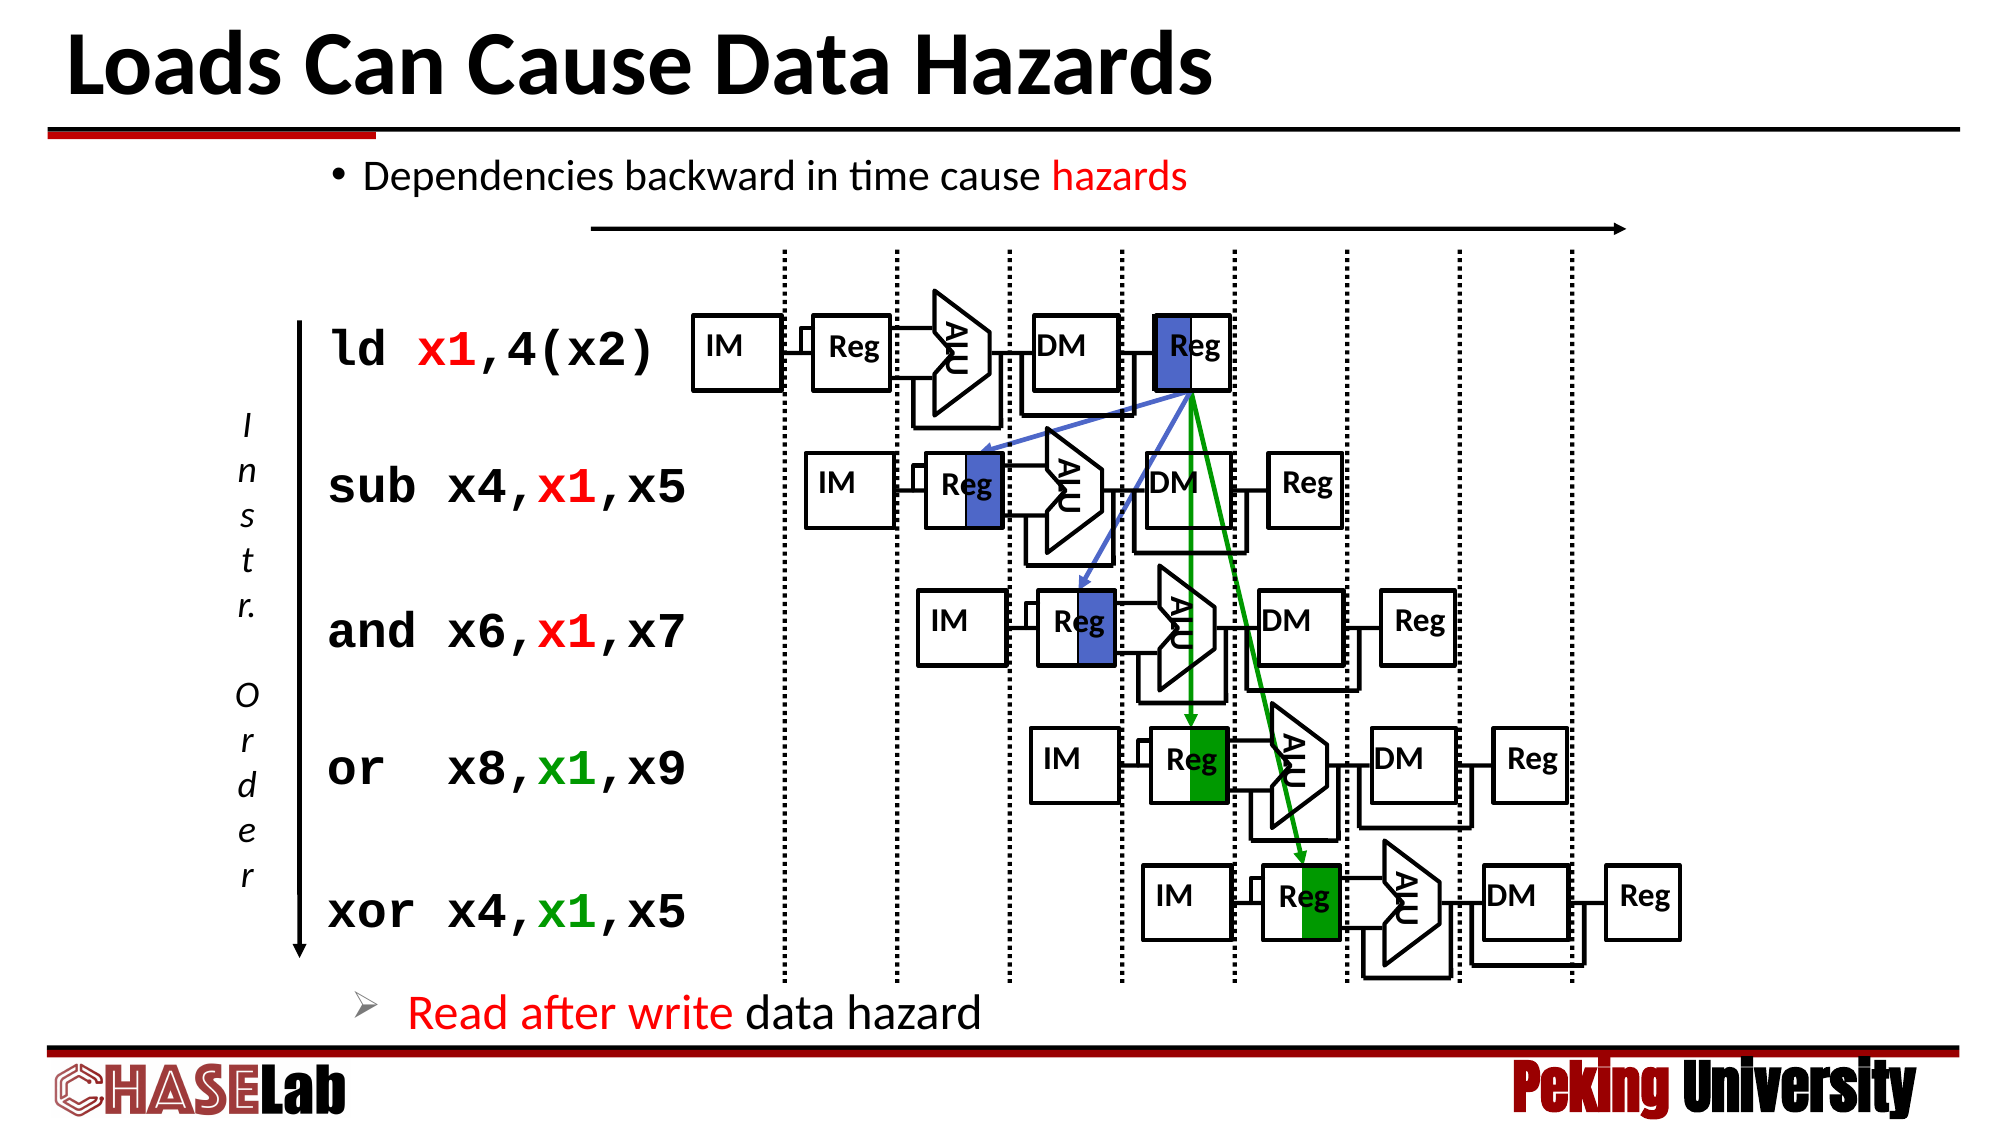

# Loads Can Cause Data Hazards
Dependencies backward in time cause hazards

ALU

IM

DM
Reg
Reg

ld x1,4(x2)

I
n
s
t
r.

O
r
d
e
r

ALU

IM

DM
Reg
Reg

sub x4,x1,x5

ALU

IM

DM
Reg
Reg

and x6,x1,x7

ALU

IM

DM
Reg
Reg

or  x8,x1,x9

ALU

IM

DM
Reg
Reg

xor x4,x1,x5
Read after write data hazard